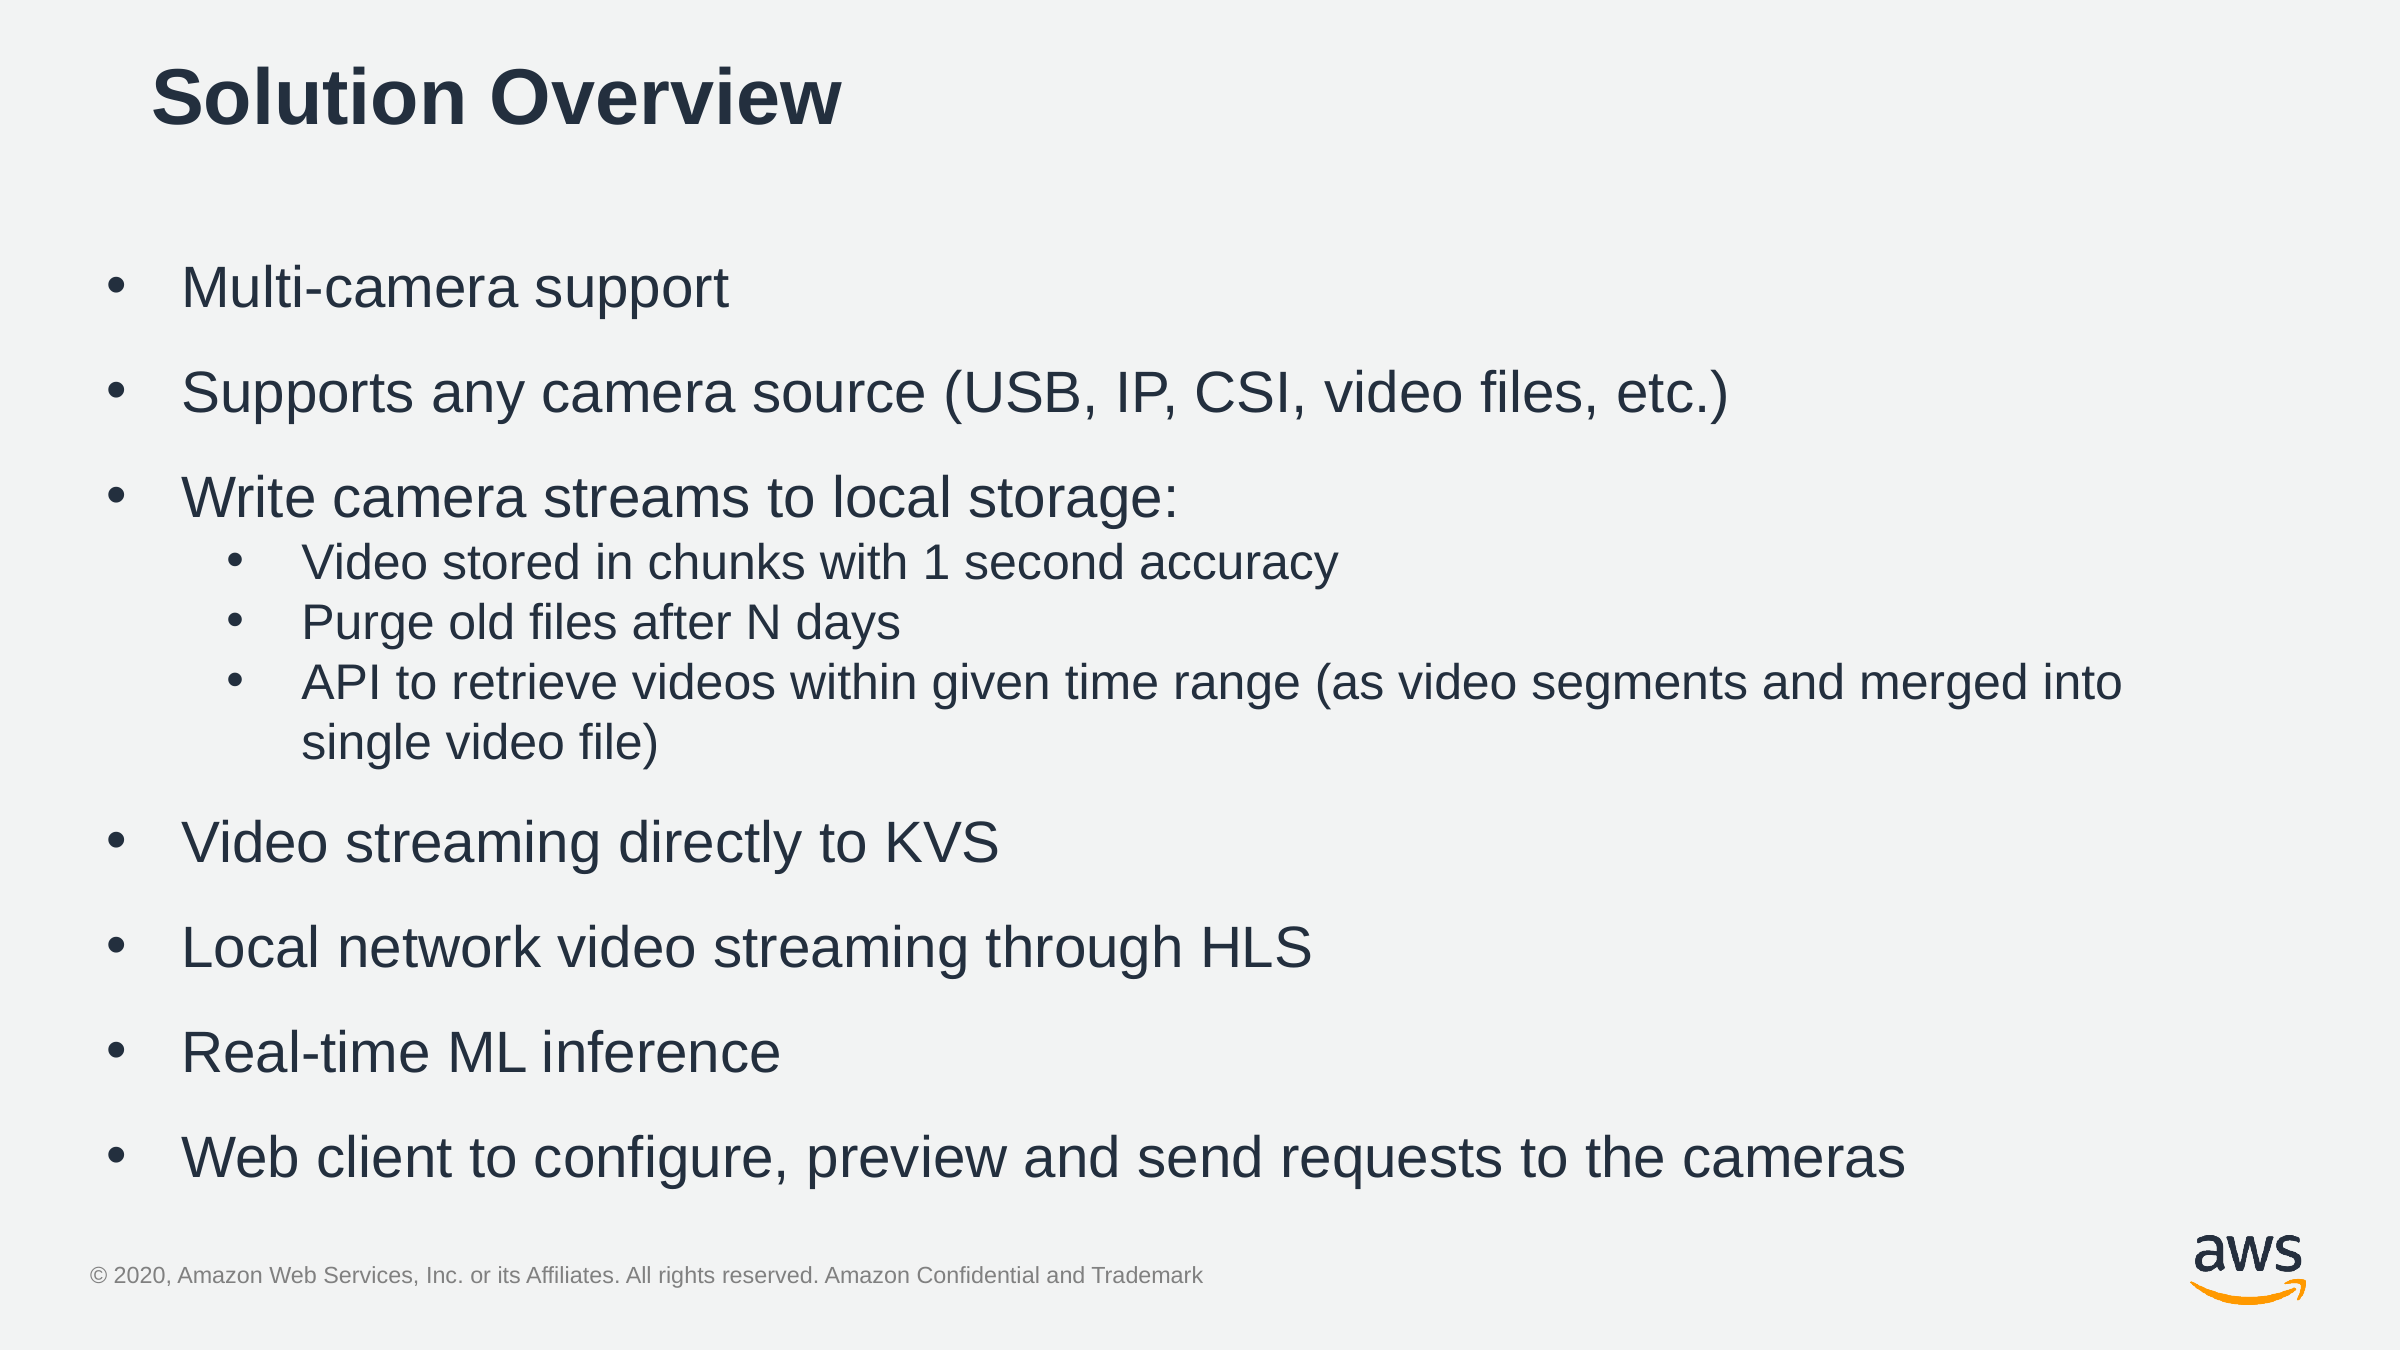

# Solution Overview
Multi-camera support
Supports any camera source (USB, IP, CSI, video files, etc.)
Write camera streams to local storage:
Video stored in chunks with 1 second accuracy
Purge old files after N days
API to retrieve videos within given time range (as video segments and merged into single video file)
Video streaming directly to KVS
Local network video streaming through HLS
Real-time ML inference
Web client to configure, preview and send requests to the cameras